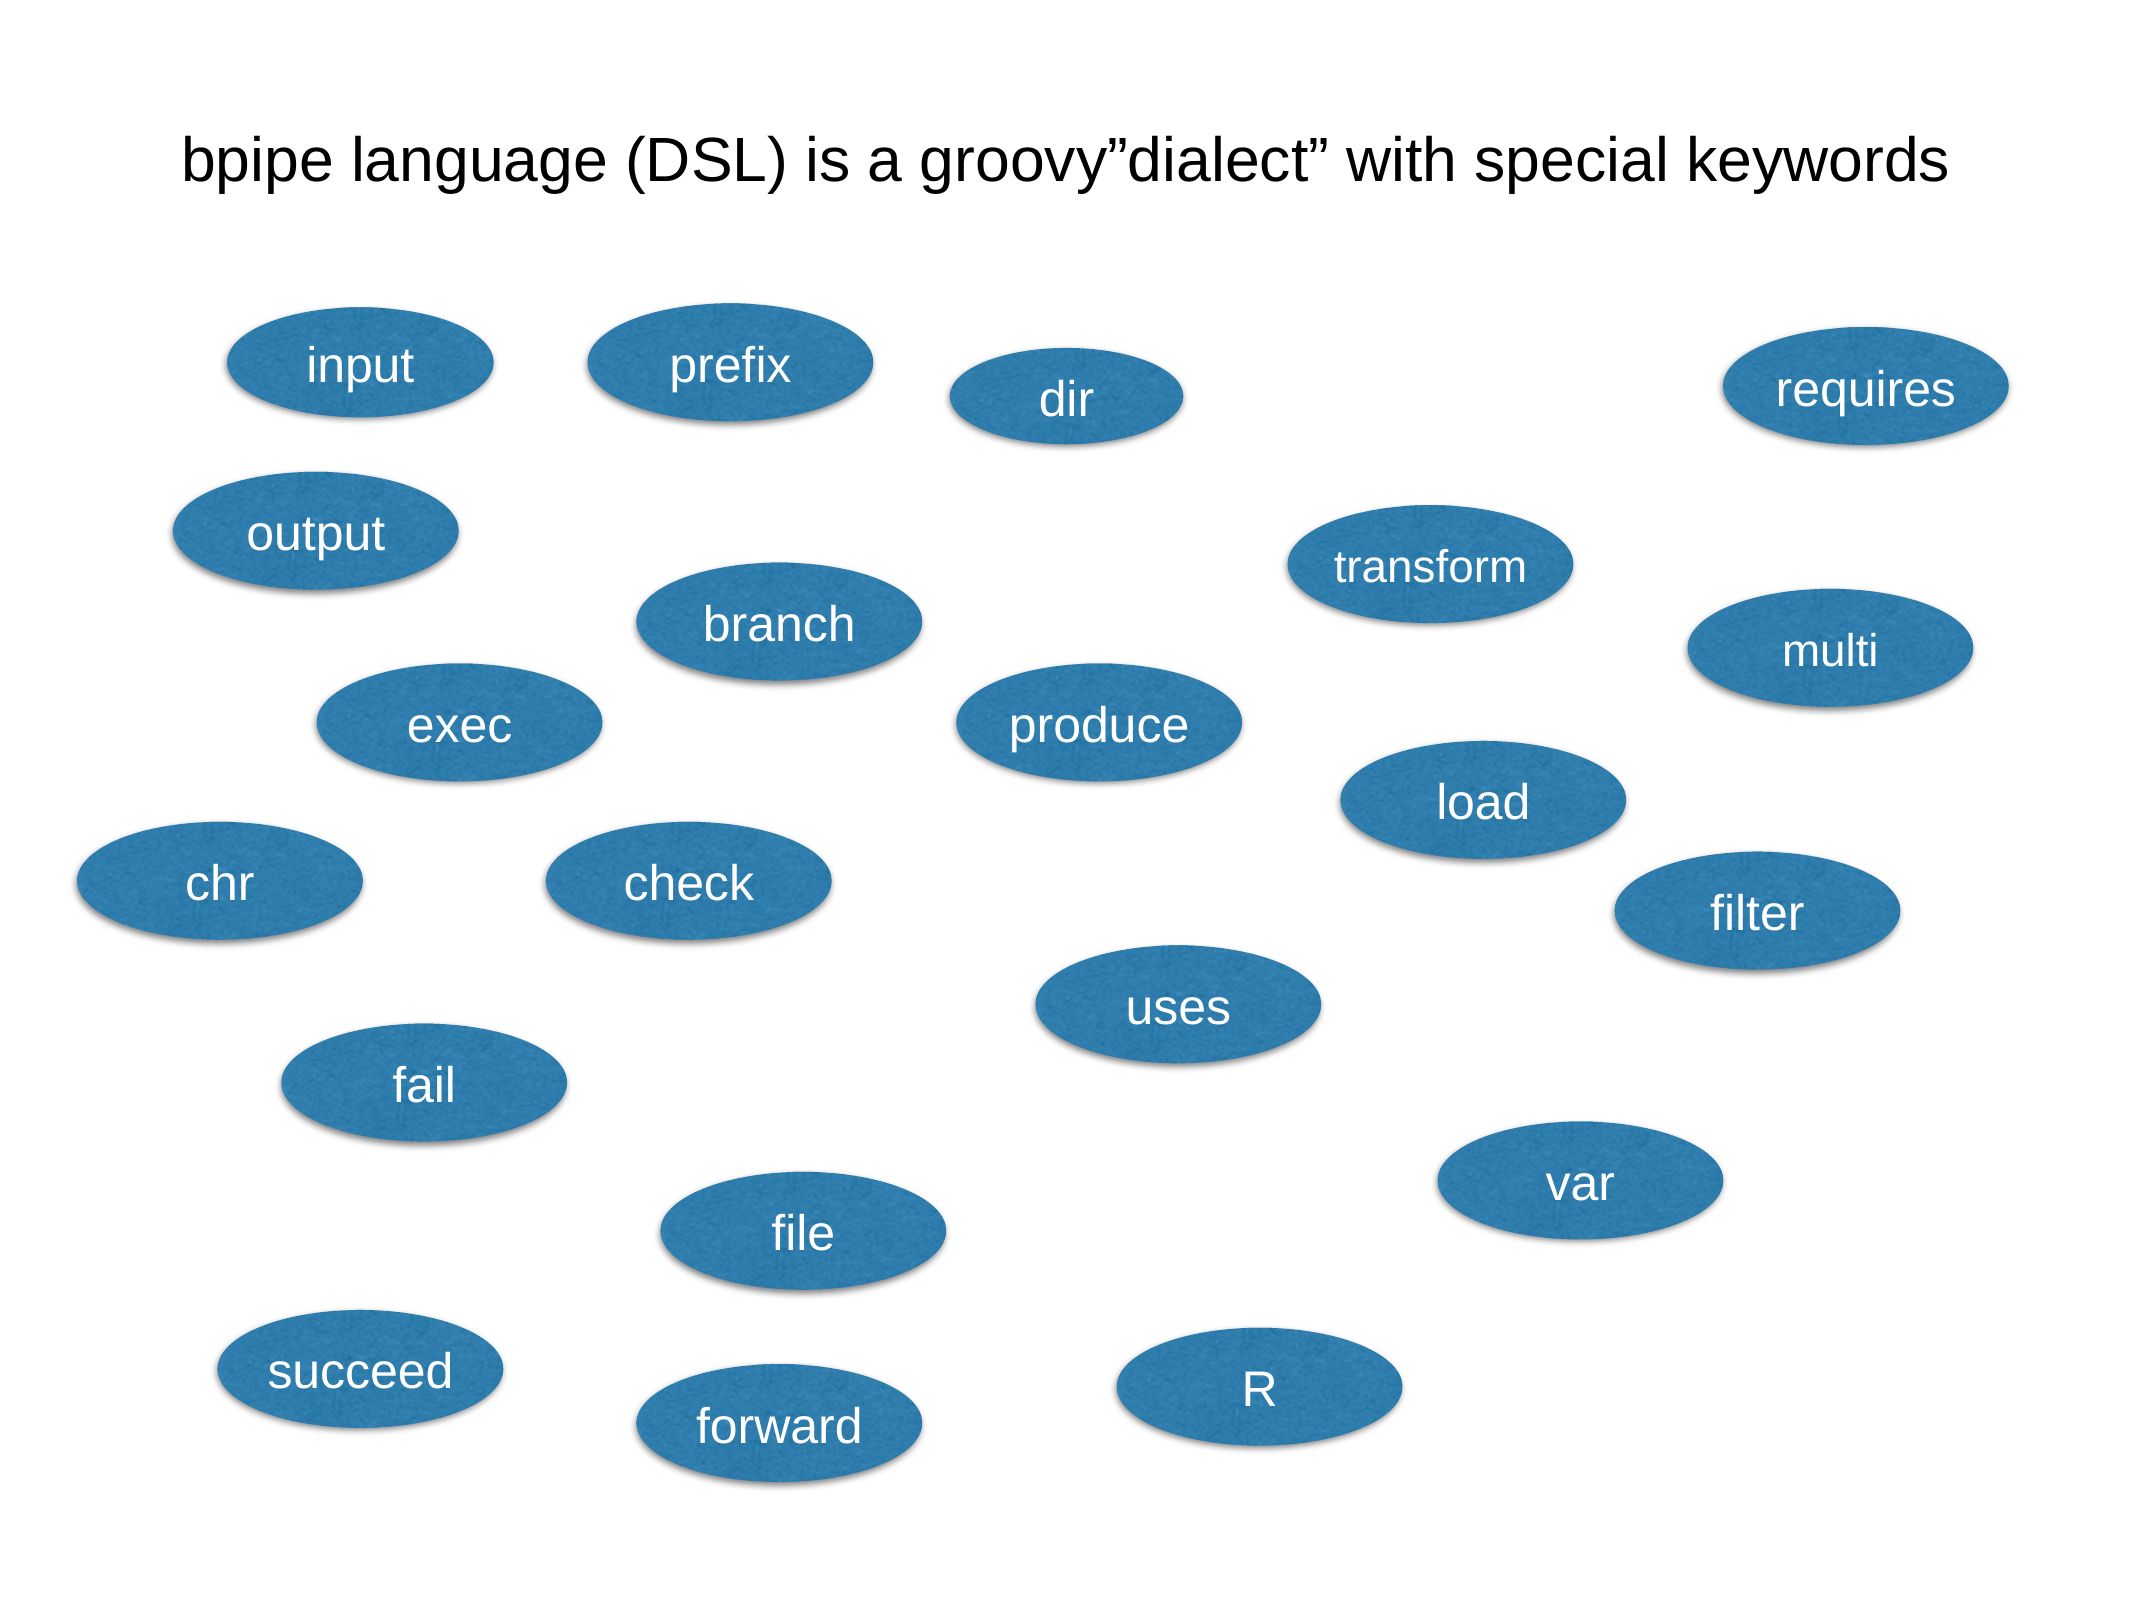

# bpipe language (DSL) is a groovy”dialect” with special keywords
prefix
input
requires
dir
output
transform
branch
multi
exec
produce
load
chr
check
filter
uses
fail
var
file
succeed
R
forward
12